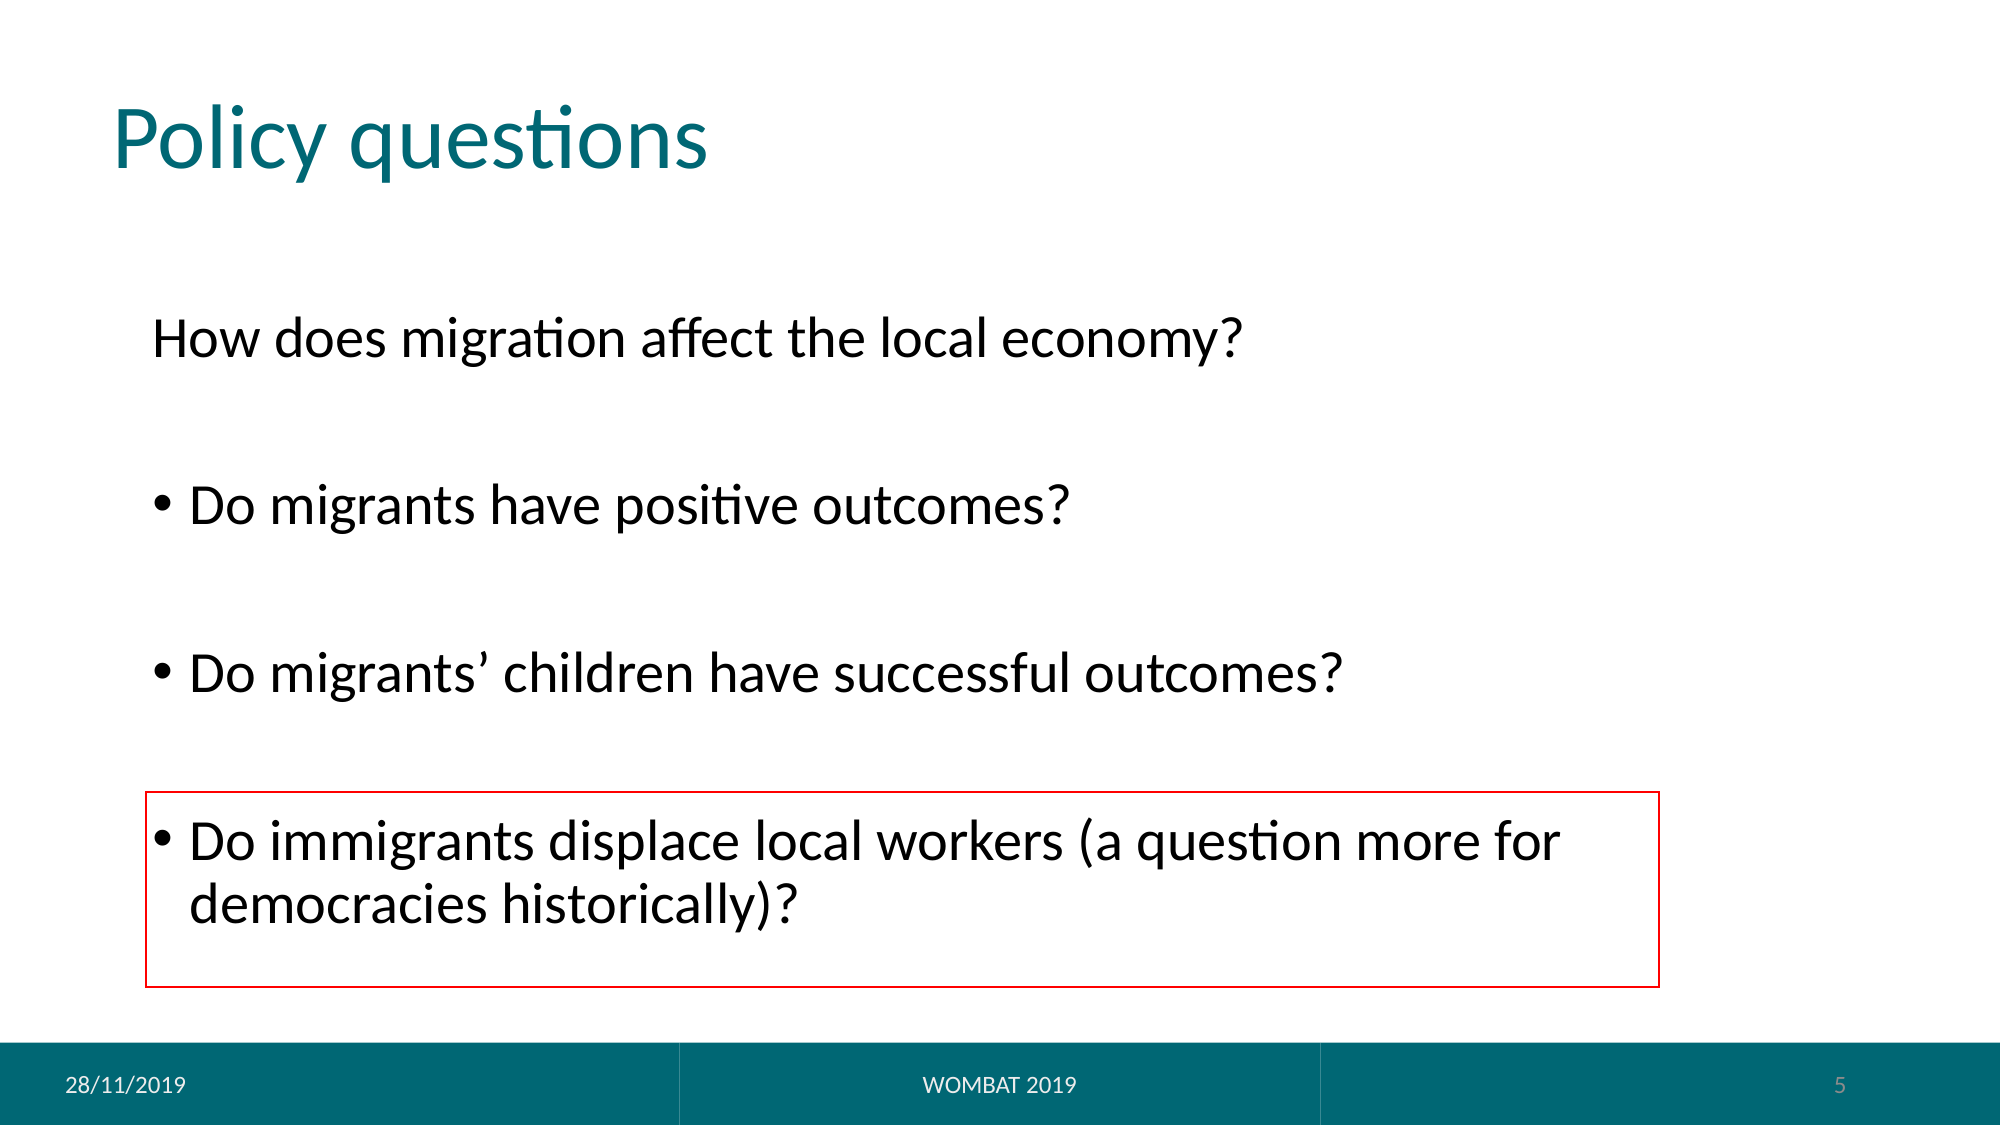

# Policy questions
How does migration affect the local economy?

Do migrants have positive outcomes?

Do migrants’ children have successful outcomes?

Do immigrants displace local workers (a question more for democracies historically)?

28/11/2019
WOMBAT 2019
5